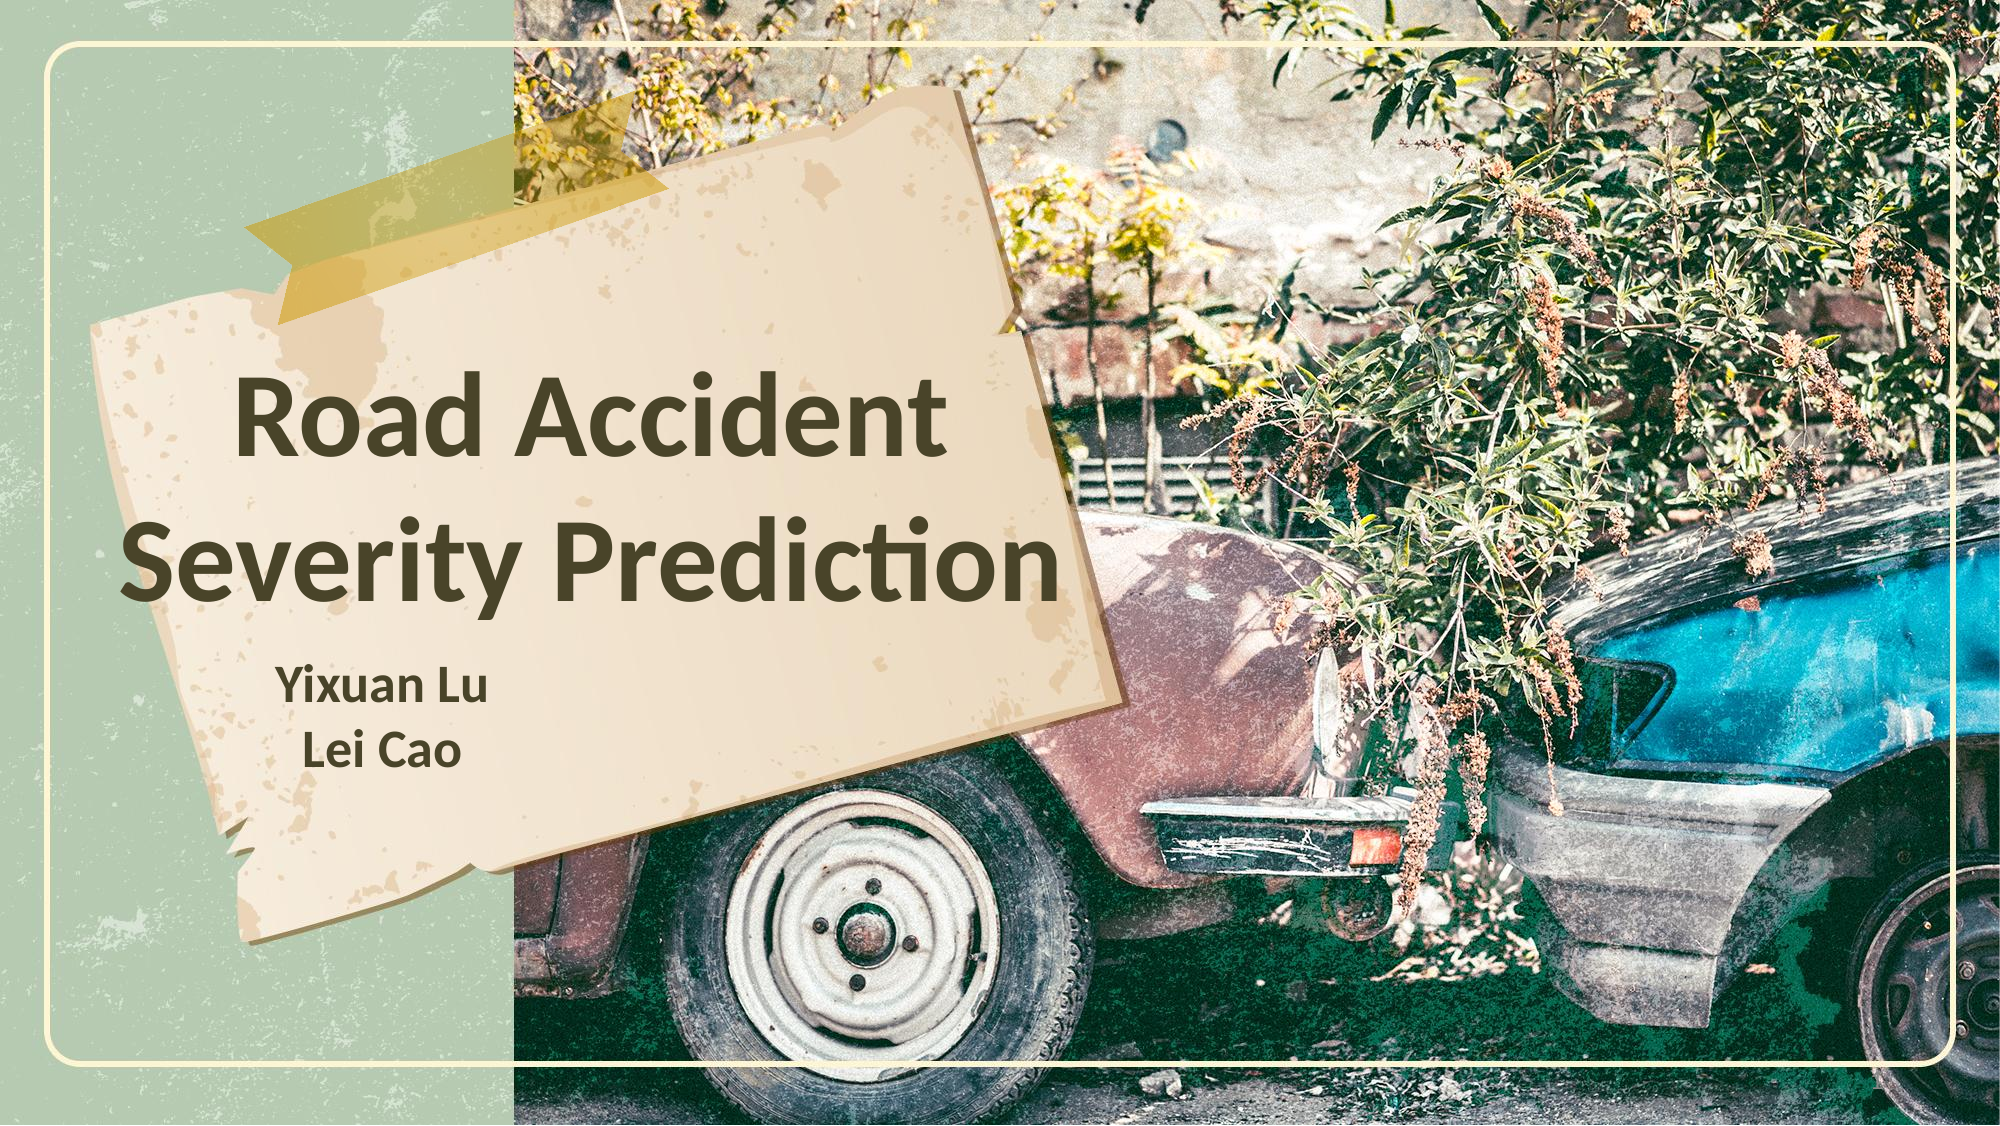

# Road Accident Severity Prediction
Yixuan Lu
Lei Cao
1